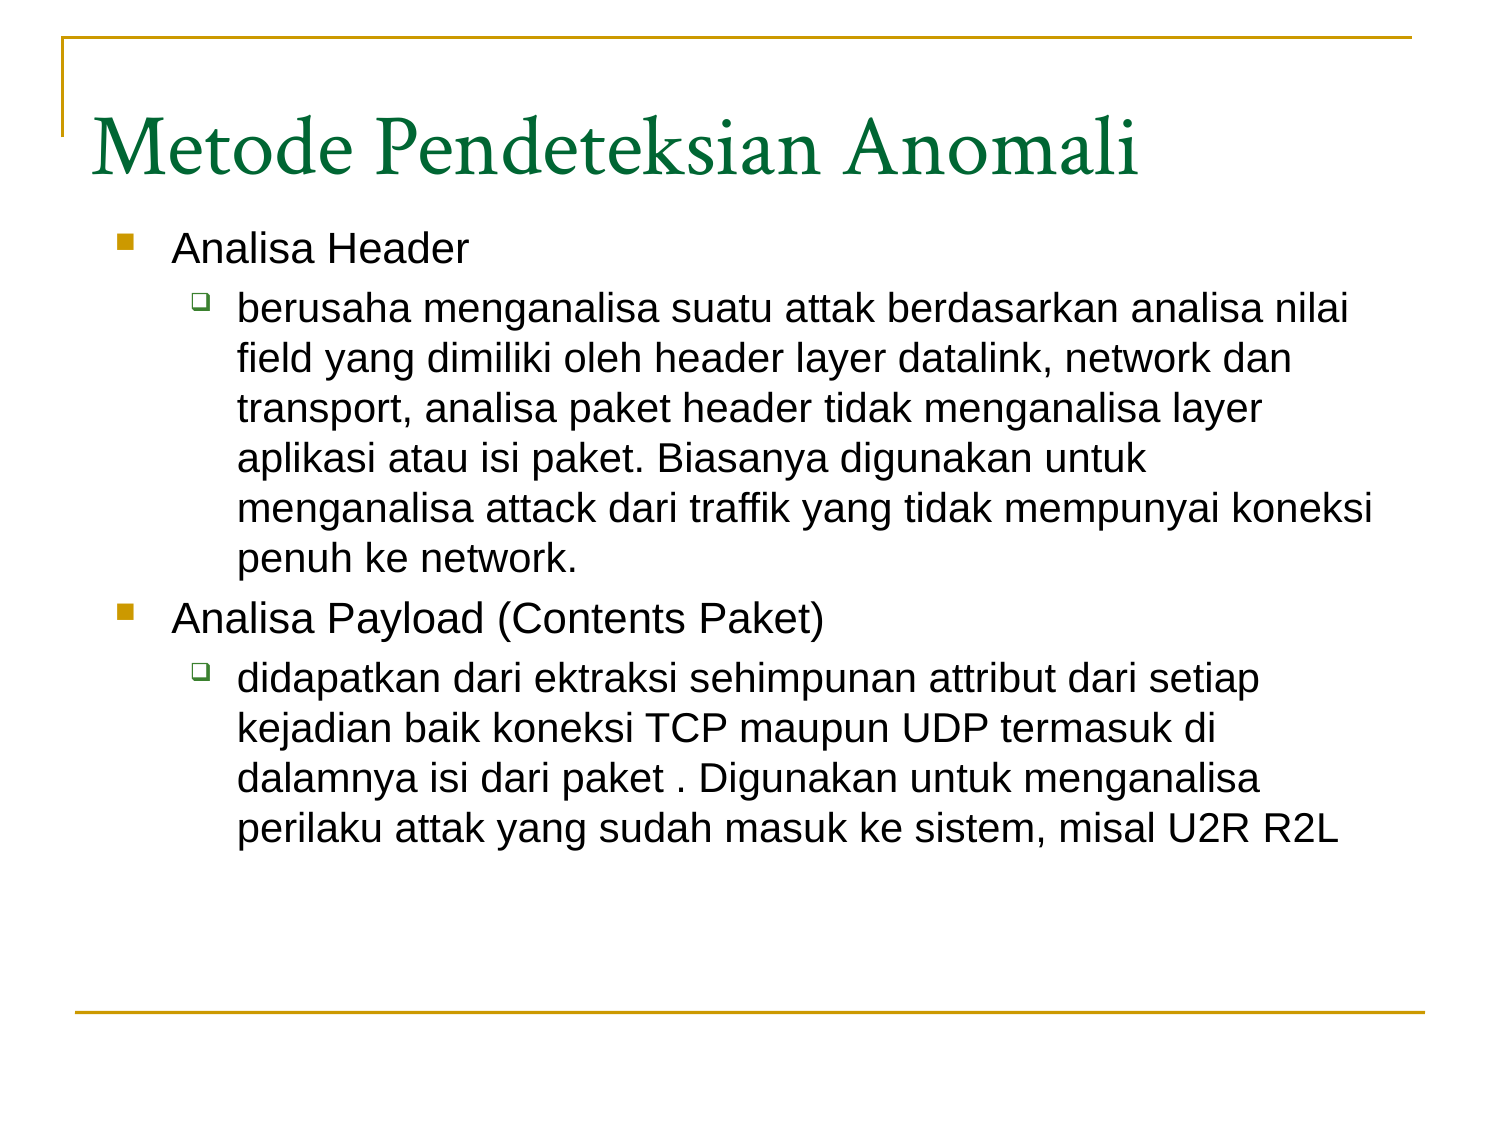

Metode Pendeteksian Anomali
Analisa Header
berusaha menganalisa suatu attak berdasarkan analisa nilai field yang dimiliki oleh header layer datalink, network dan transport, analisa paket header tidak menganalisa layer aplikasi atau isi paket. Biasanya digunakan untuk menganalisa attack dari traffik yang tidak mempunyai koneksi penuh ke network.
Analisa Payload (Contents Paket)
didapatkan dari ektraksi sehimpunan attribut dari setiap kejadian baik koneksi TCP maupun UDP termasuk di dalamnya isi dari paket . Digunakan untuk menganalisa perilaku attak yang sudah masuk ke sistem, misal U2R R2L